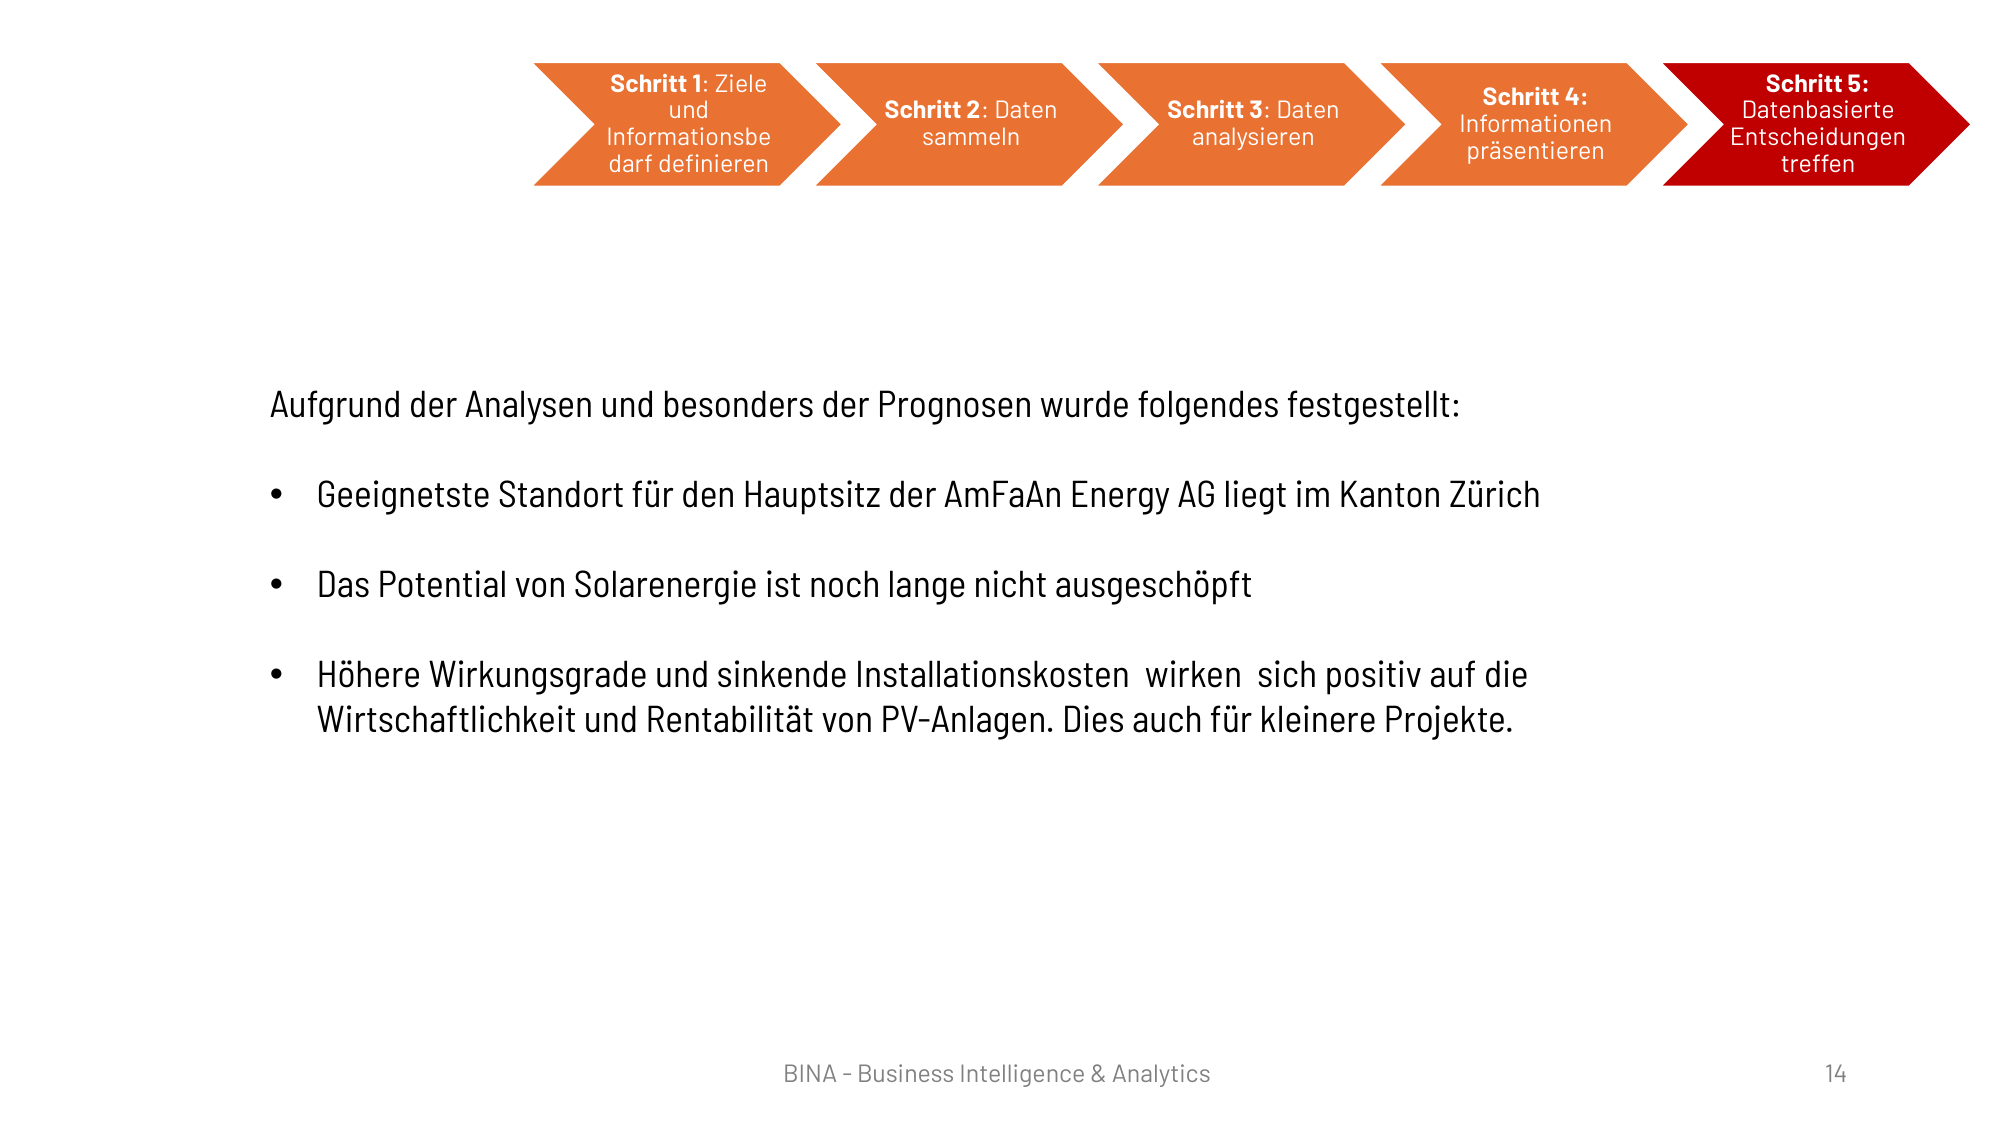

Schritt 1: Ziele und Informationsbedarf definieren
Schritt 2: Daten sammeln
Schritt 3: Daten analysieren
Schritt 4: Informationen präsentieren
Schritt 5: Datenbasierte Entscheidungen treffen
Aufgrund der Analysen und besonders der Prognosen wurde folgendes festgestellt:
Geeignetste Standort für den Hauptsitz der AmFaAn Energy AG liegt im Kanton Zürich

Das Potential von Solarenergie ist noch lange nicht ausgeschöpft

Höhere Wirkungsgrade und sinkende Installationskosten  wirken  sich positiv auf die Wirtschaftlichkeit und Rentabilität von PV-Anlagen. Dies auch für kleinere Projekte.
BINA - Business Intelligence & Analytics
14